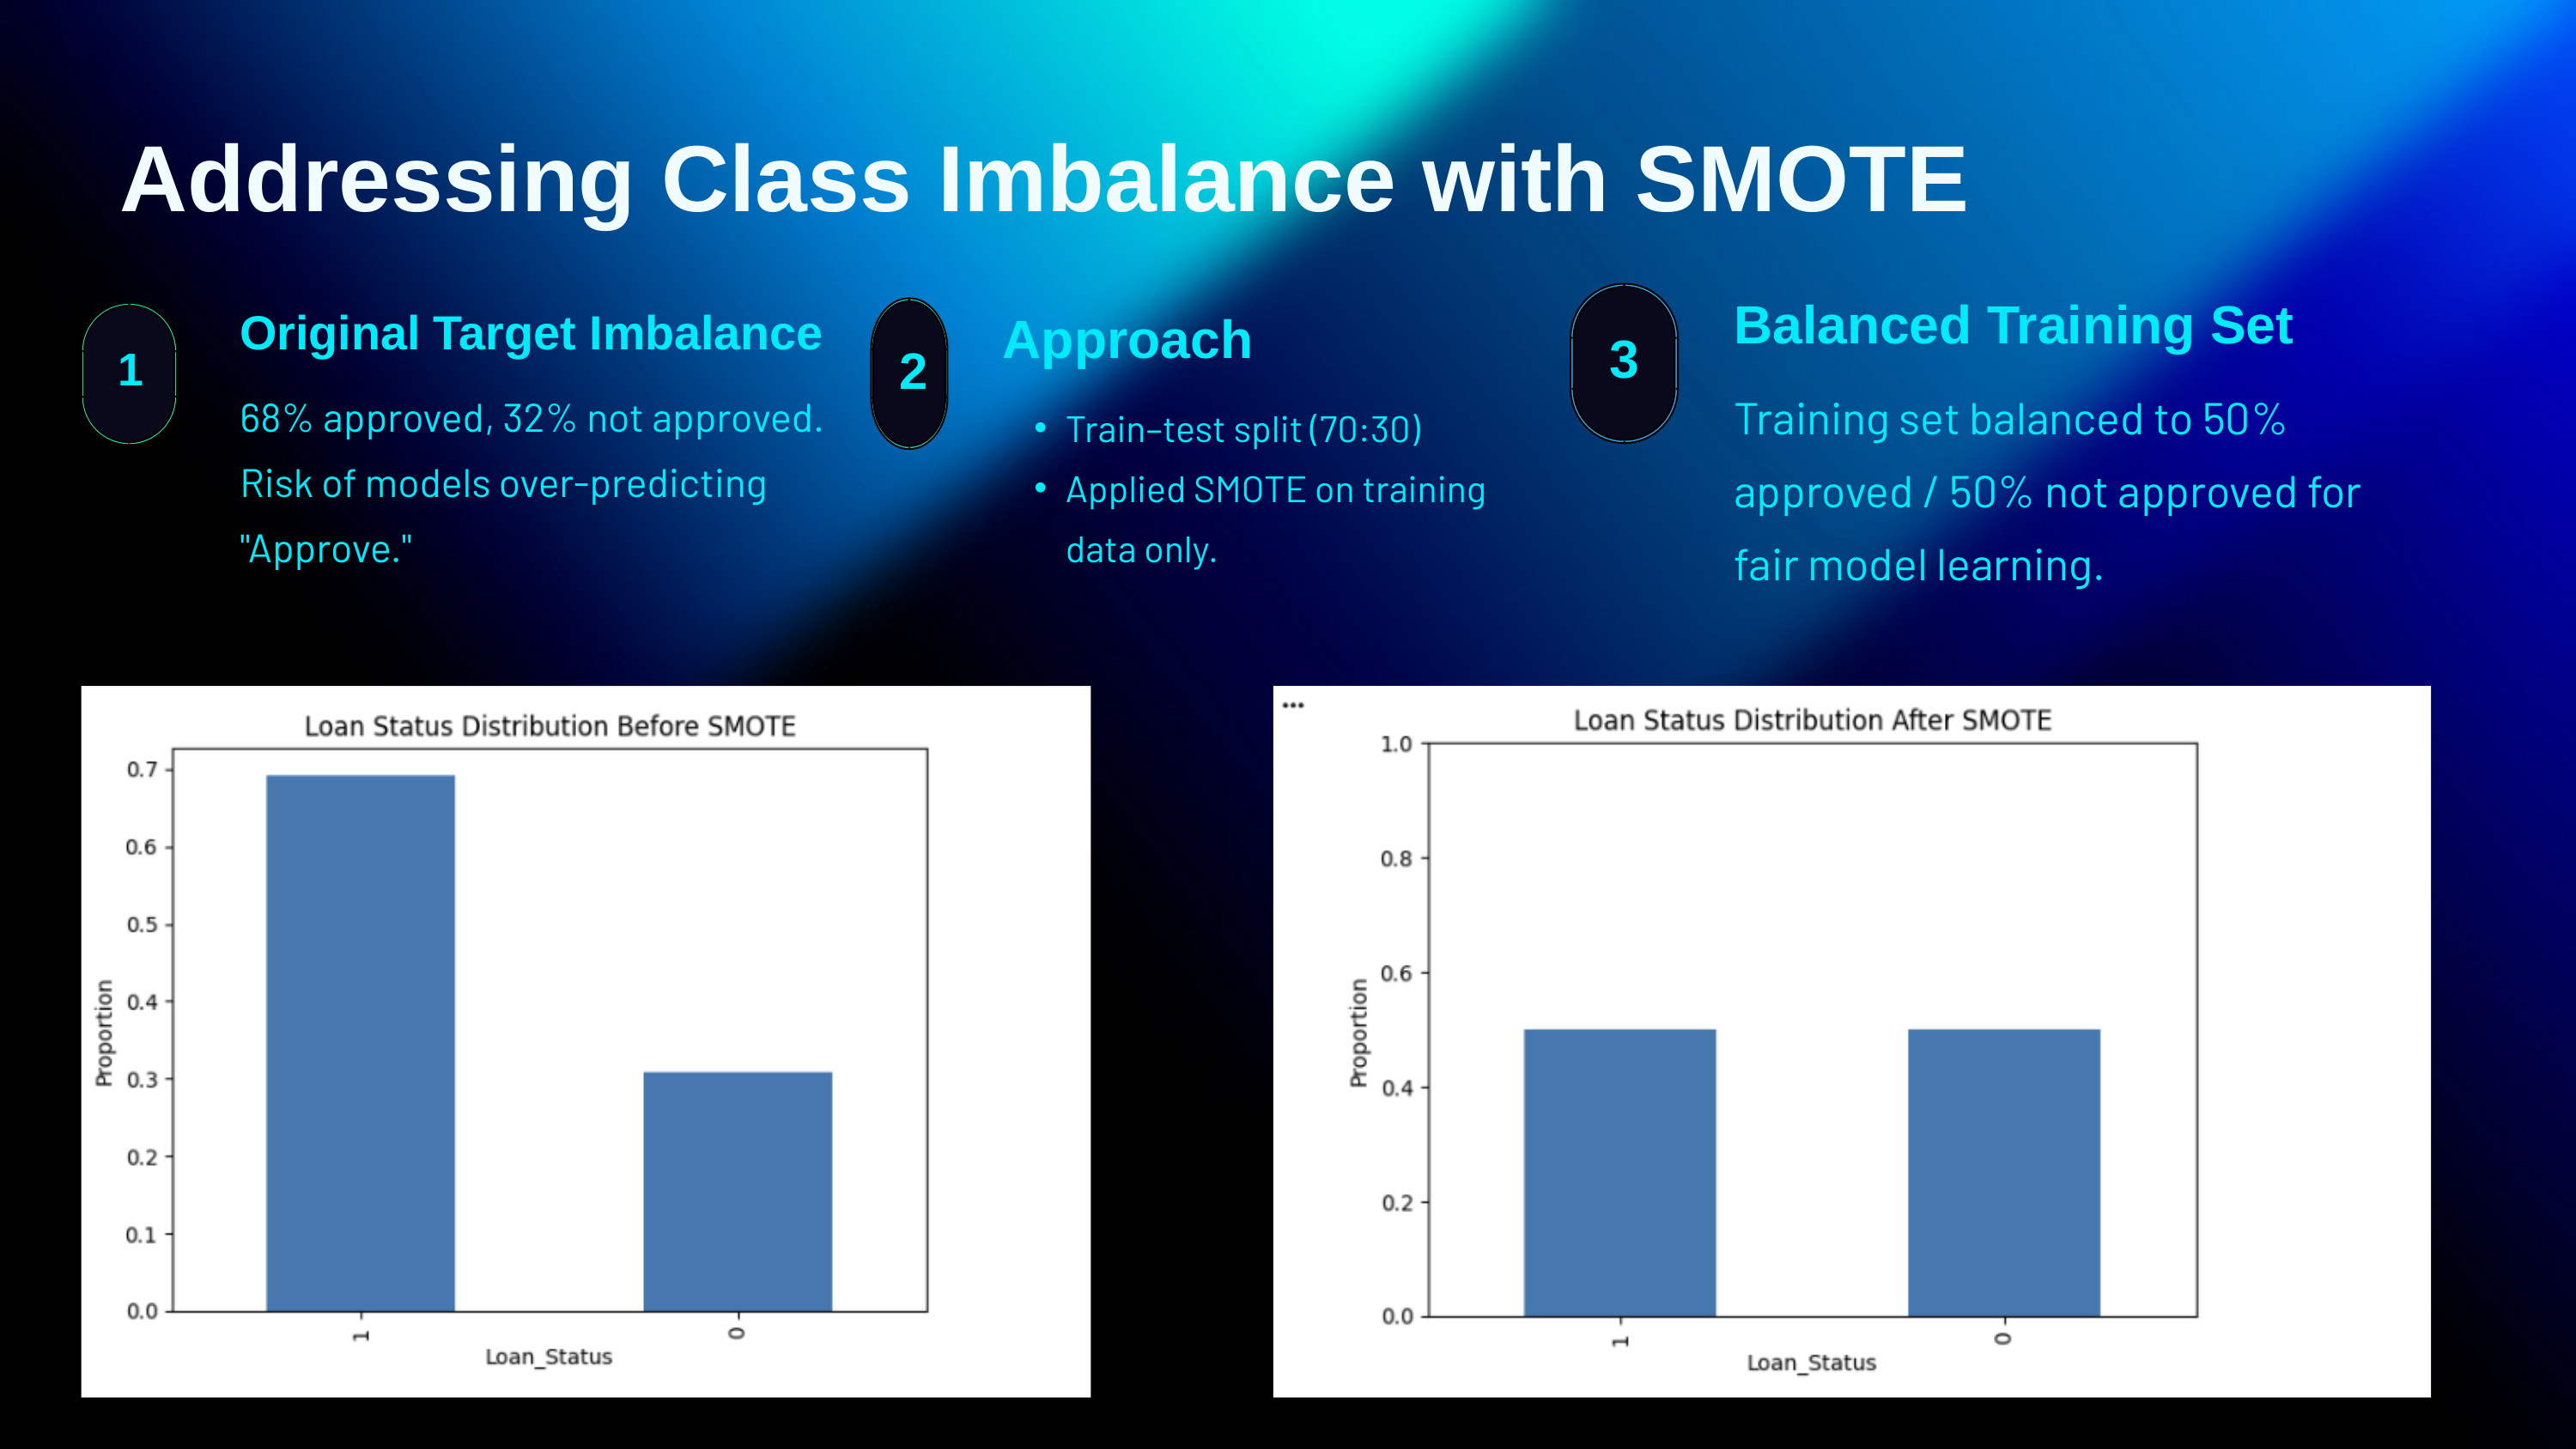

Addressing Class Imbalance with SMOTE

Balanced Training Set
3
Training set balanced to 50% approved / 50% not approved for fair model learning.

Approach
2
Train–test split (70:30)
Applied SMOTE on training data only.

Original Target Imbalance
1
68% approved, 32% not approved. Risk of models over-predicting "Approve."